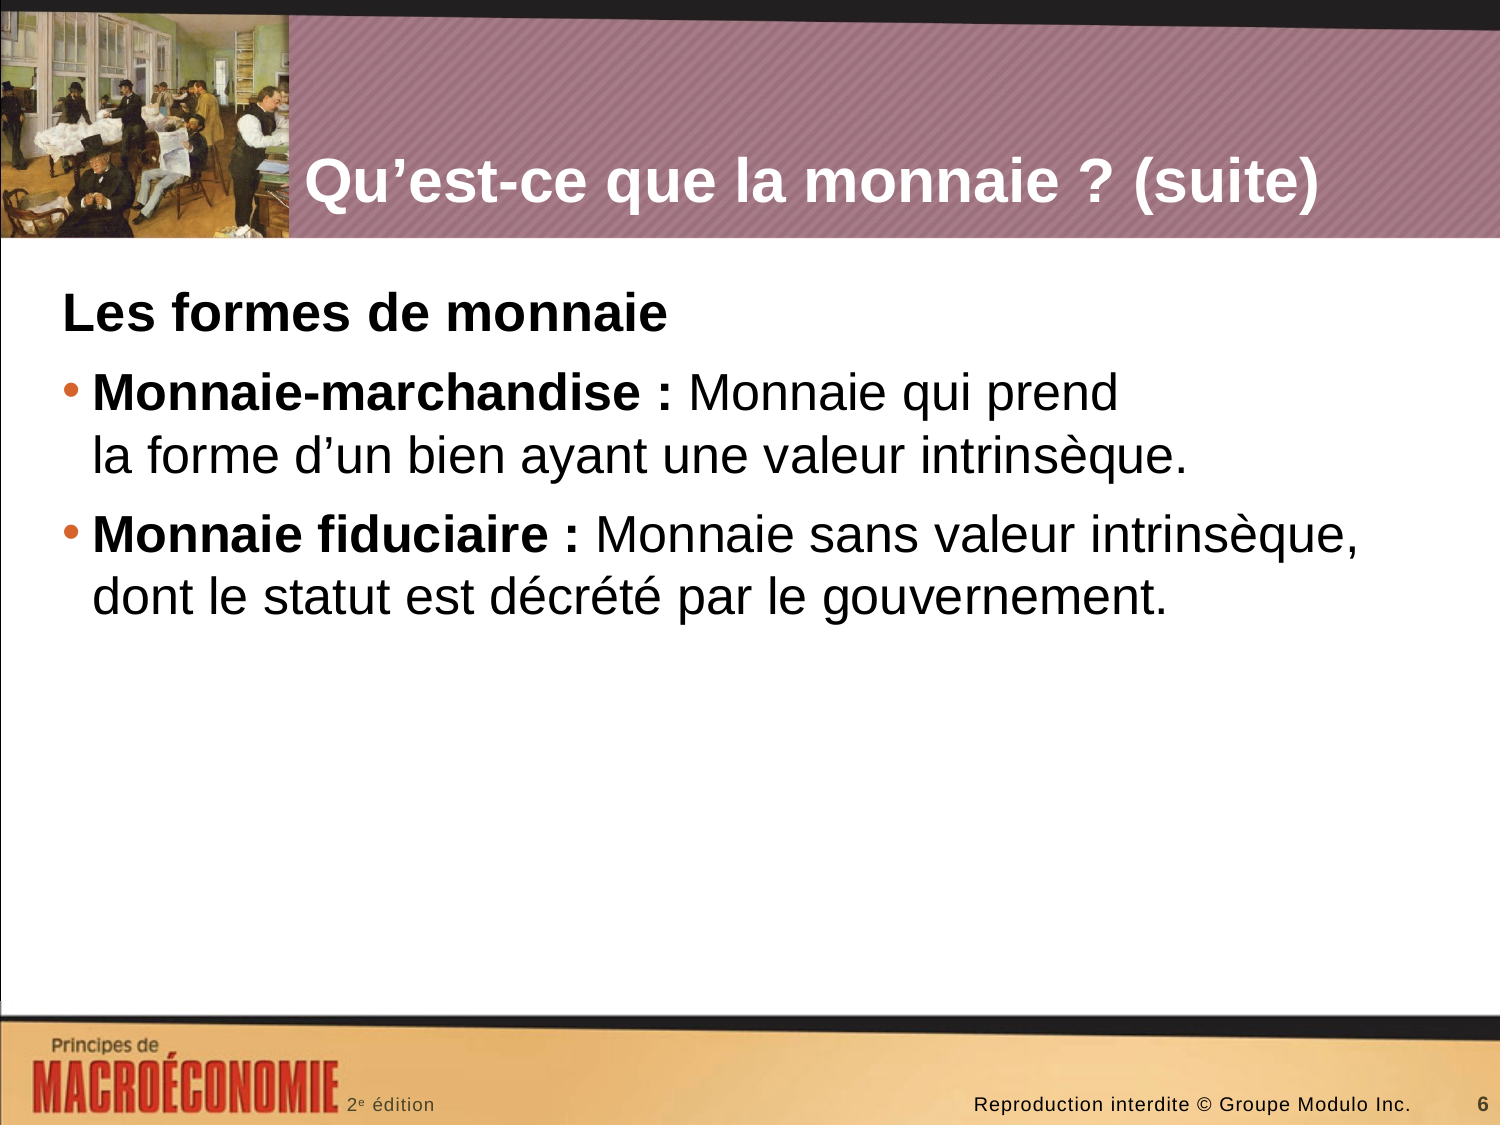

# Qu’est-ce que la monnaie ? (suite)
Les formes de monnaie
Monnaie-marchandise : Monnaie qui prend
la forme d’un bien ayant une valeur intrinsèque.
Monnaie fiduciaire : Monnaie sans valeur intrinsèque, dont le statut est décrété par le gouvernement.
6